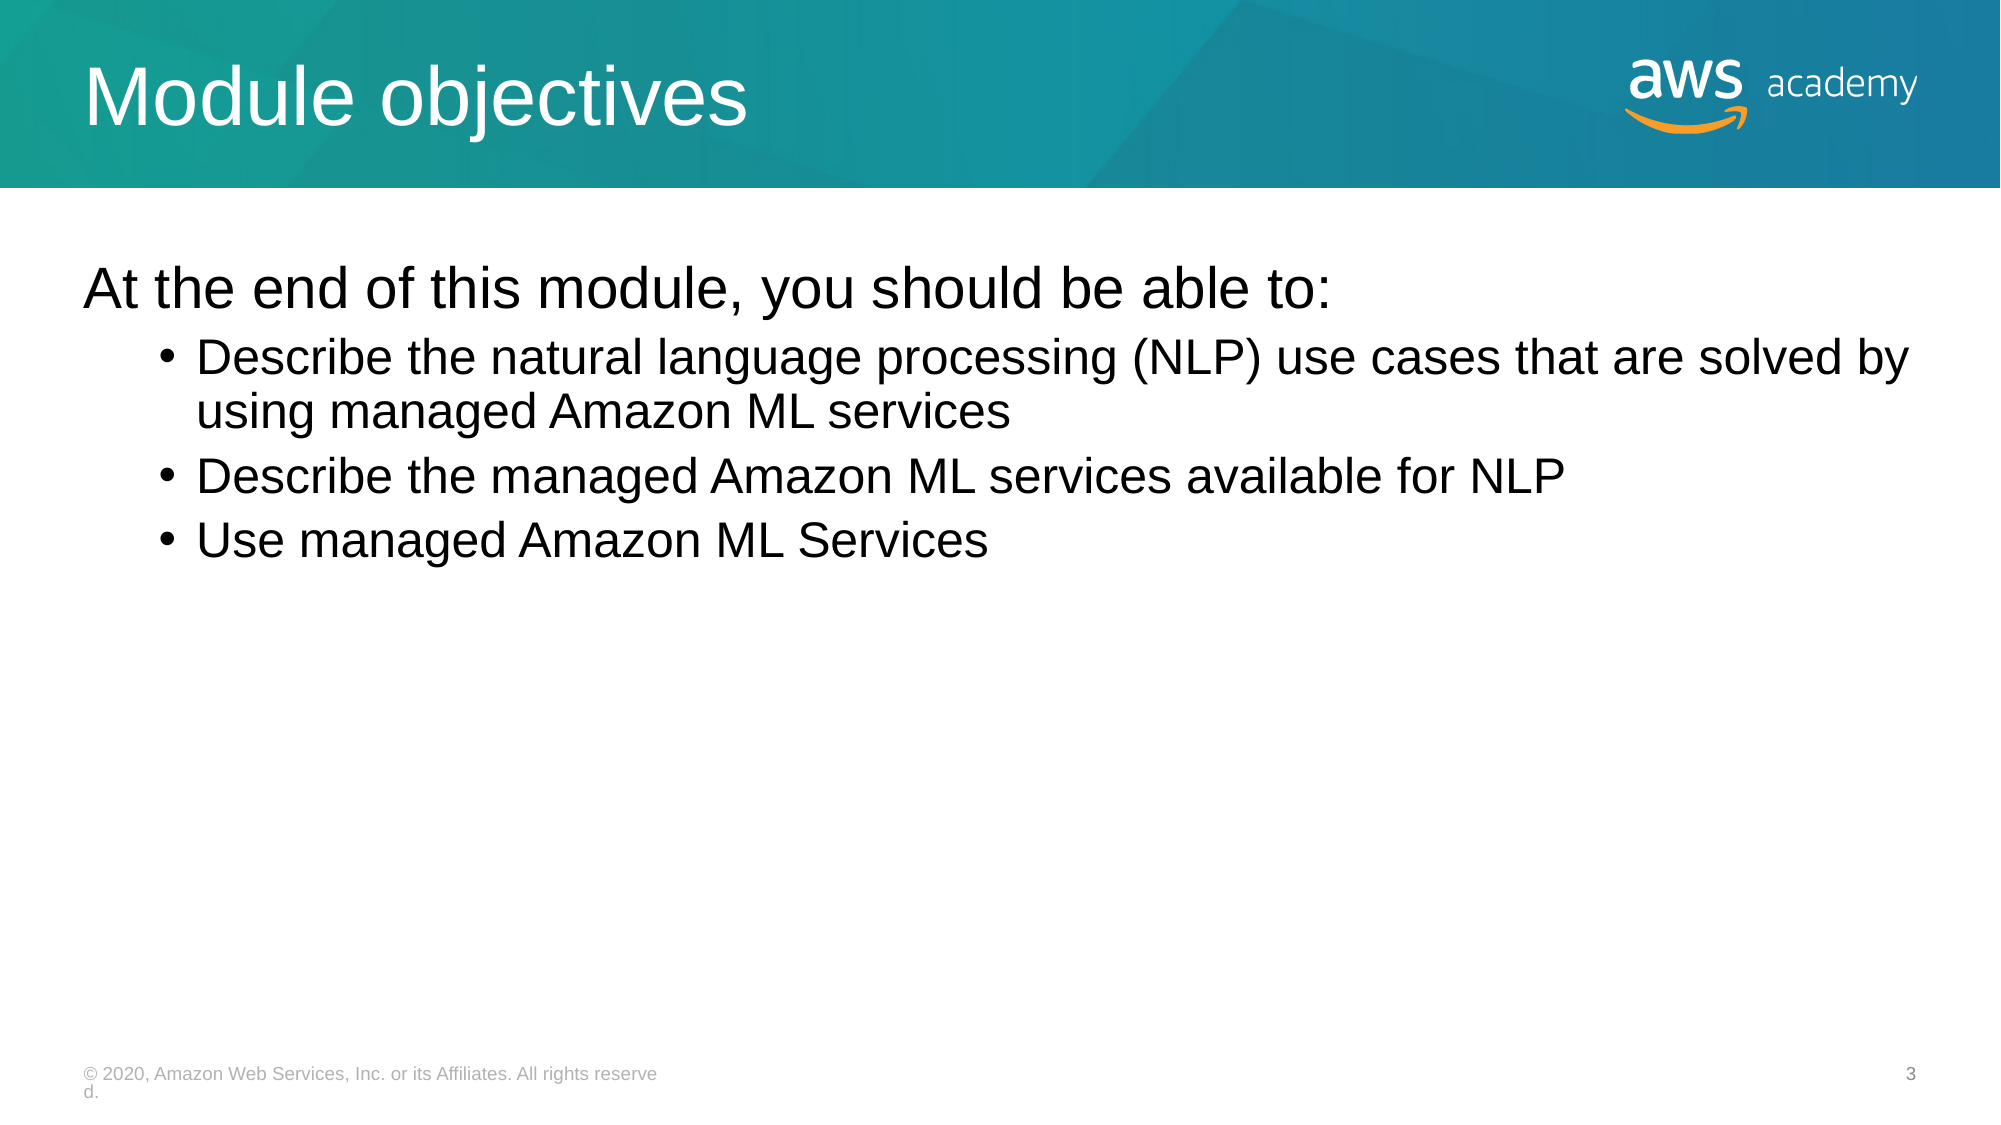

# Module objectives
At the end of this module, you should be able to:
Describe the natural language processing (NLP) use cases that are solved by using managed Amazon ML services
Describe the managed Amazon ML services available for NLP
Use managed Amazon ML Services
© 2020, Amazon Web Services, Inc. or its Affiliates. All rights reserved.
3